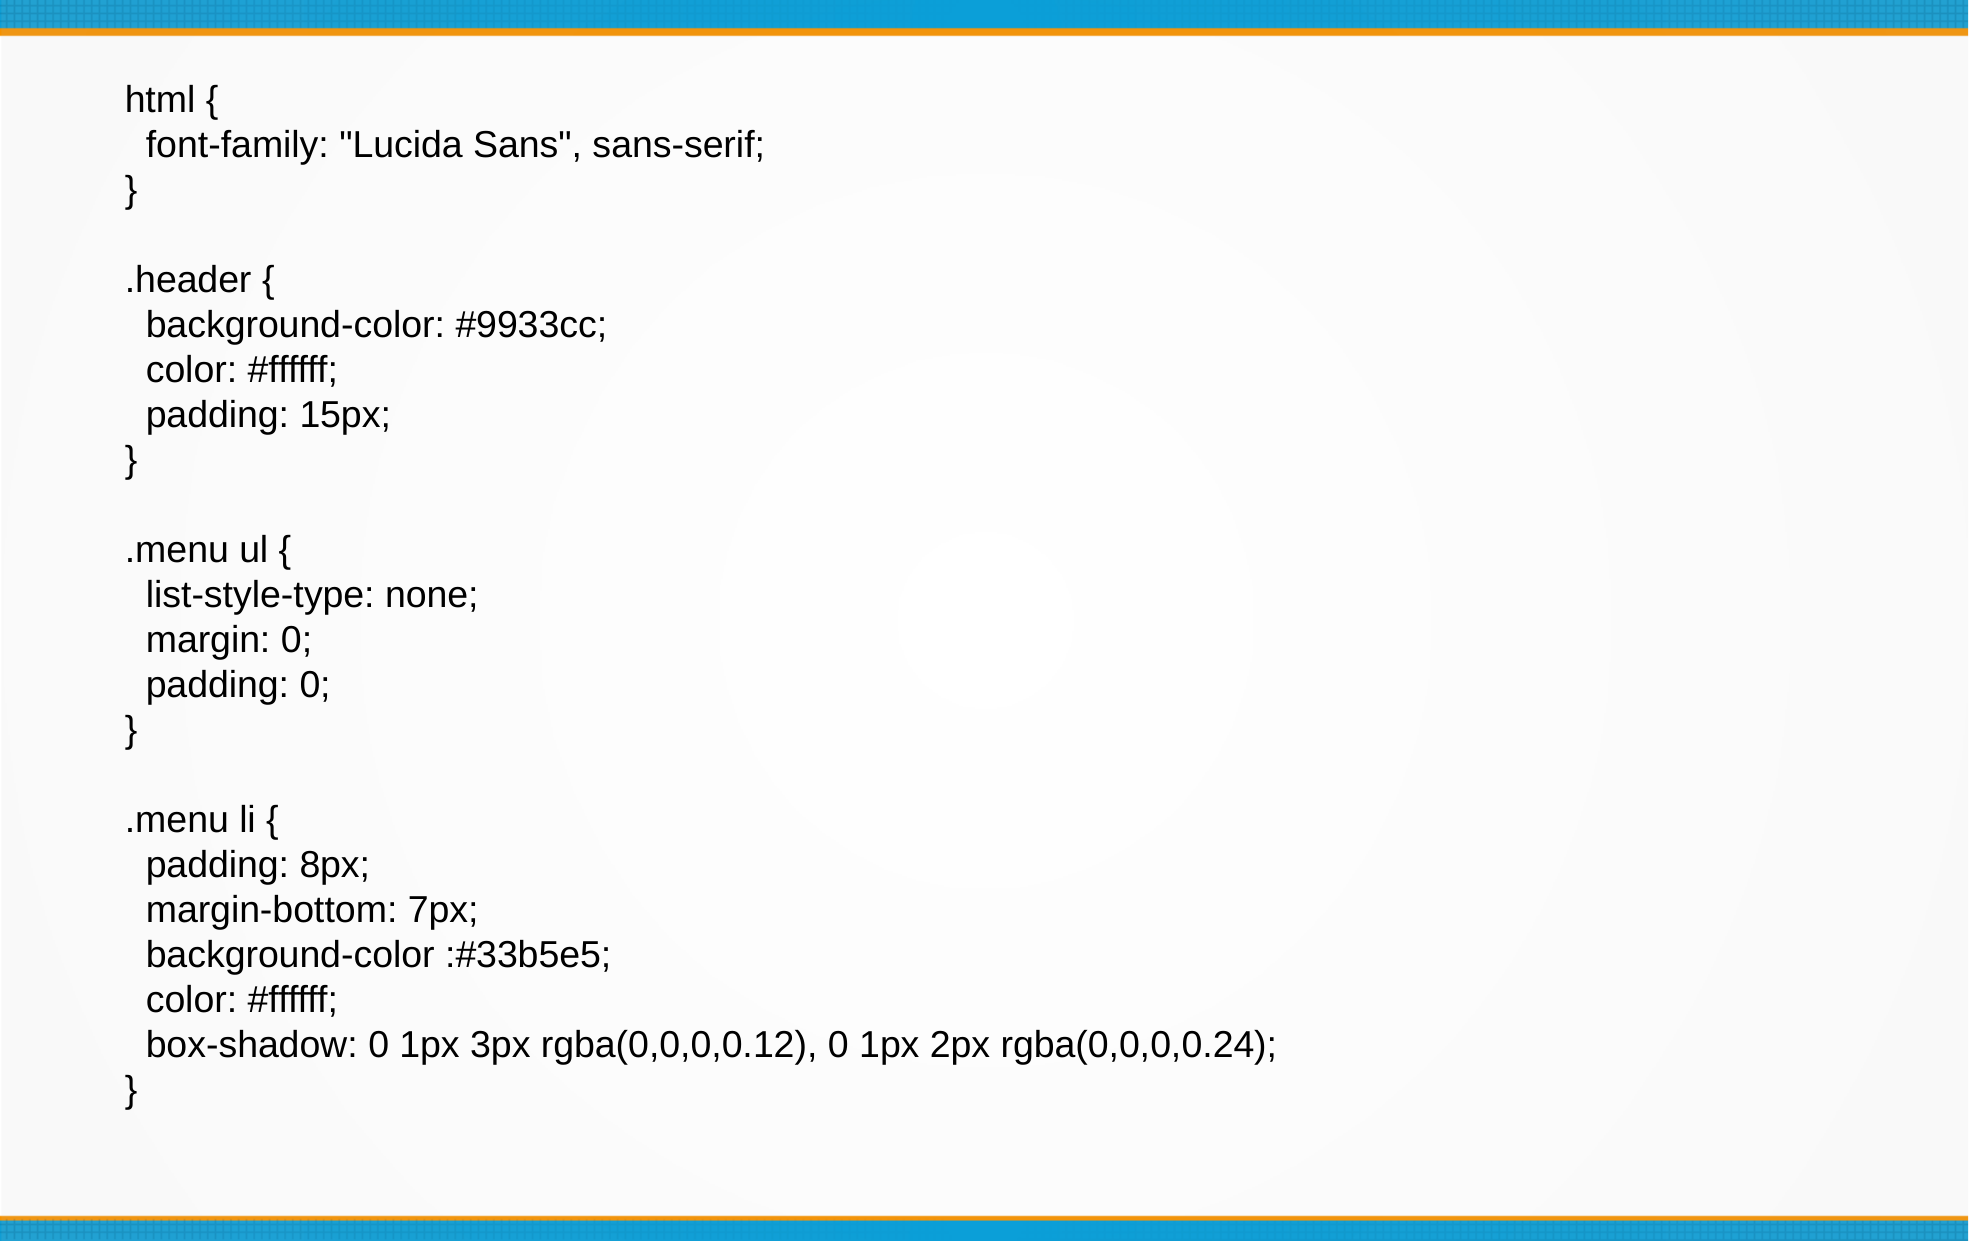

html {
  font-family: "Lucida Sans", sans-serif;
}

.header {
  background-color: #9933cc;
  color: #ffffff;
  padding: 15px;
}

.menu ul {
  list-style-type: none;
  margin: 0;
  padding: 0;
}

.menu li {
  padding: 8px;
  margin-bottom: 7px;
  background-color :#33b5e5;
  color: #ffffff;
  box-shadow: 0 1px 3px rgba(0,0,0,0.12), 0 1px 2px rgba(0,0,0,0.24);
}